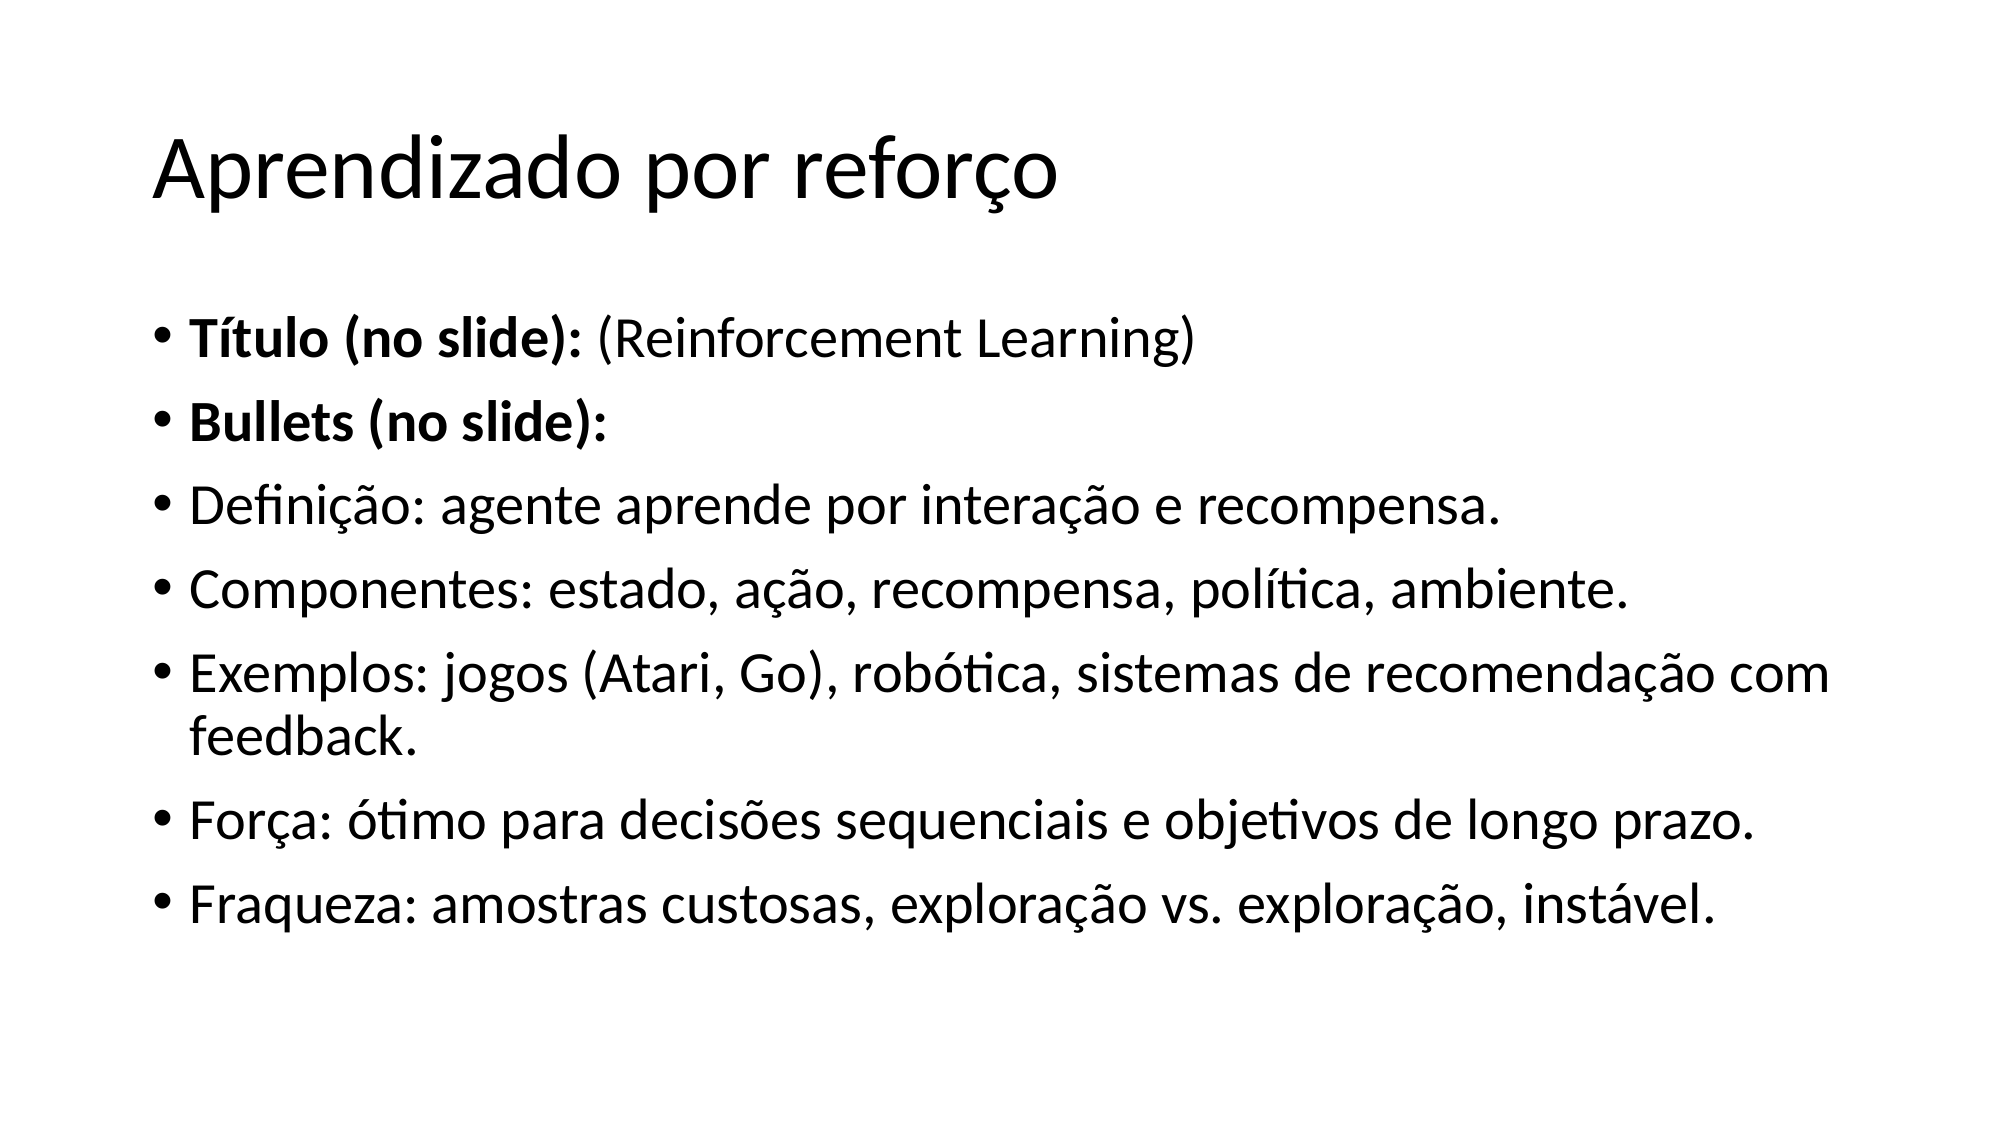

# Aprendizado por reforço
Título (no slide): (Reinforcement Learning)
Bullets (no slide):
Definição: agente aprende por interação e recompensa.
Componentes: estado, ação, recompensa, política, ambiente.
Exemplos: jogos (Atari, Go), robótica, sistemas de recomendação com feedback.
Força: ótimo para decisões sequenciais e objetivos de longo prazo.
Fraqueza: amostras custosas, exploração vs. exploração, instável.